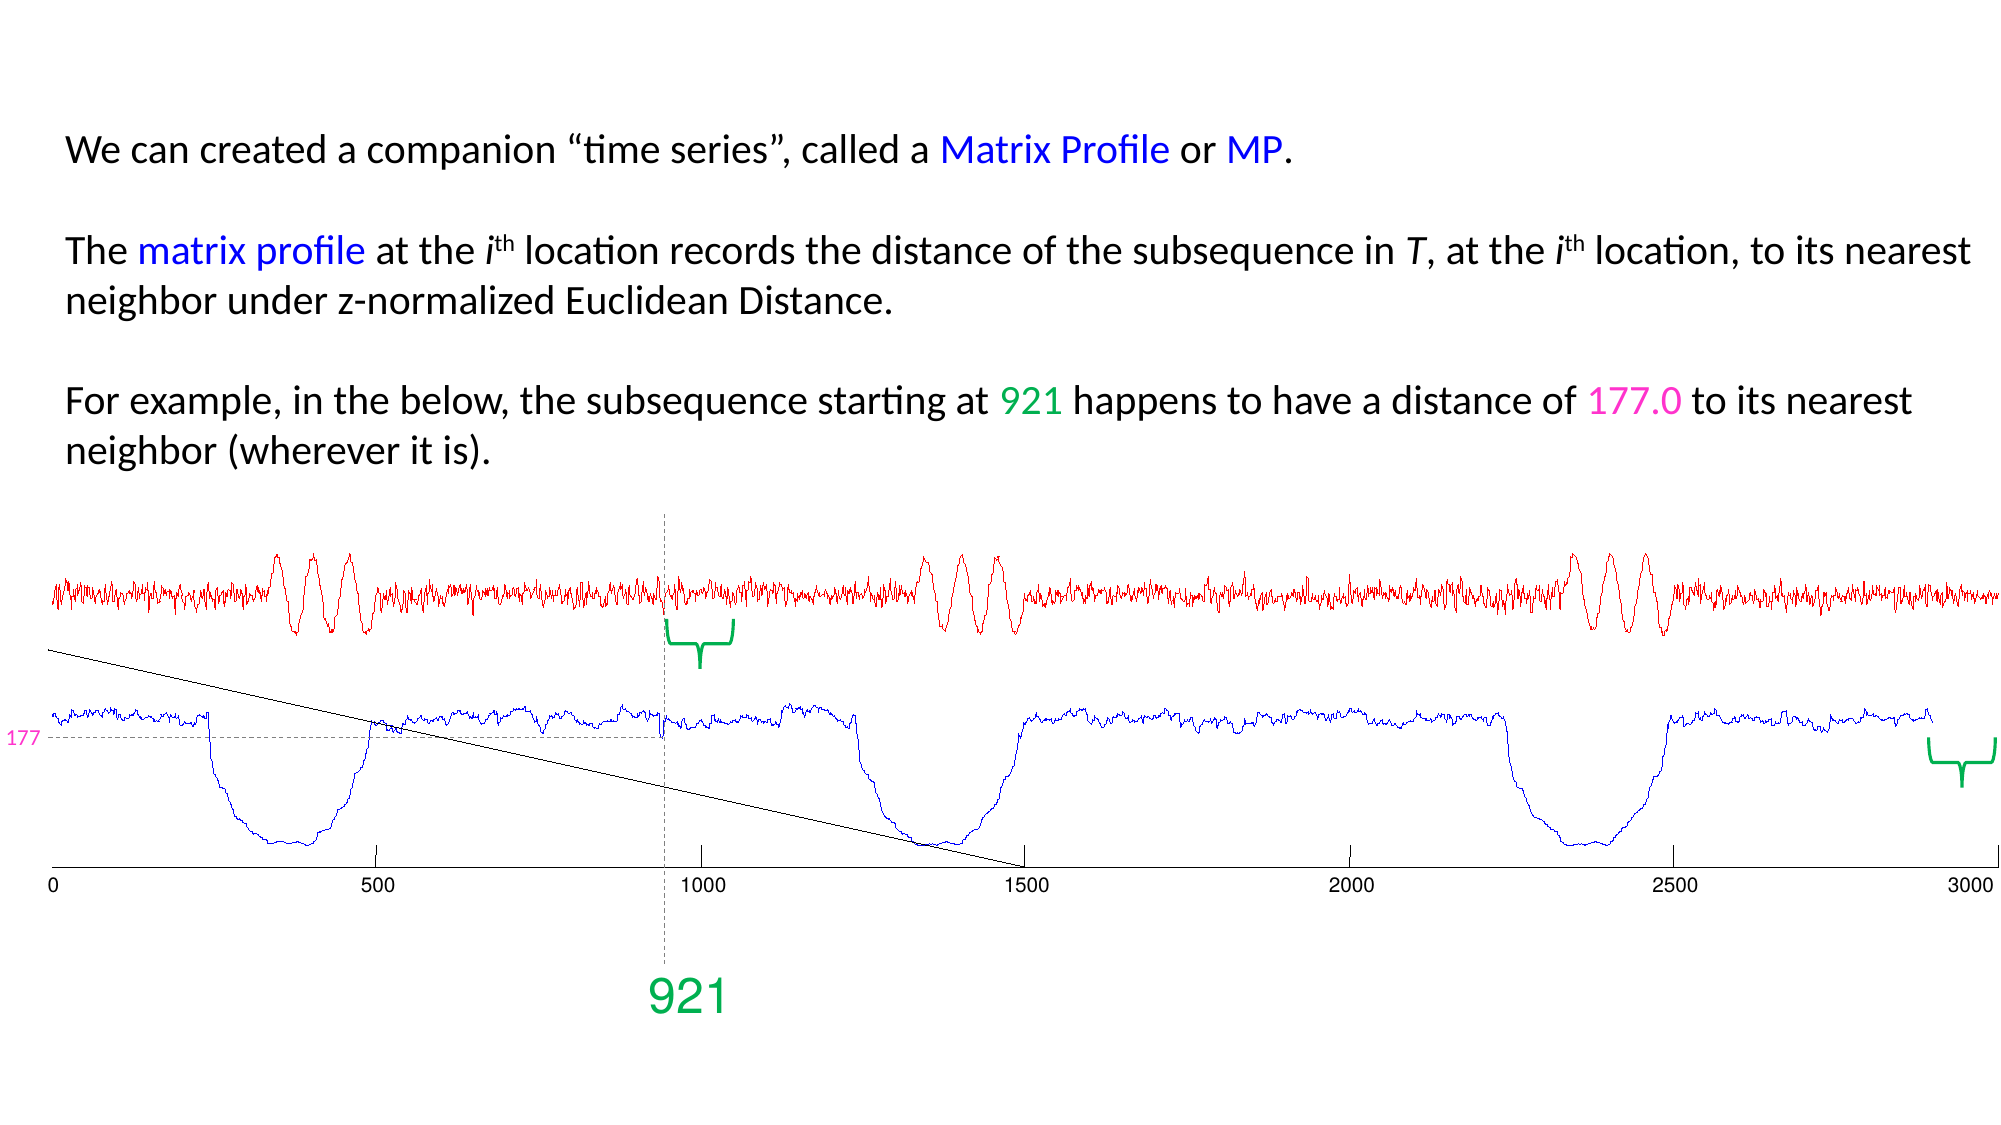

We can created a companion “time series”, called a Matrix Profile or MP.

The matrix profile at the ith location records the distance of the subsequence in T, at the ith location, to its nearest neighbor under z-normalized Euclidean Distance.

For example, in the below, the subsequence starting at 921 happens to have a distance of 177.0 to its nearest neighbor (wherever it is).

177

0
500
1000
1500
2000
2500
3000
921